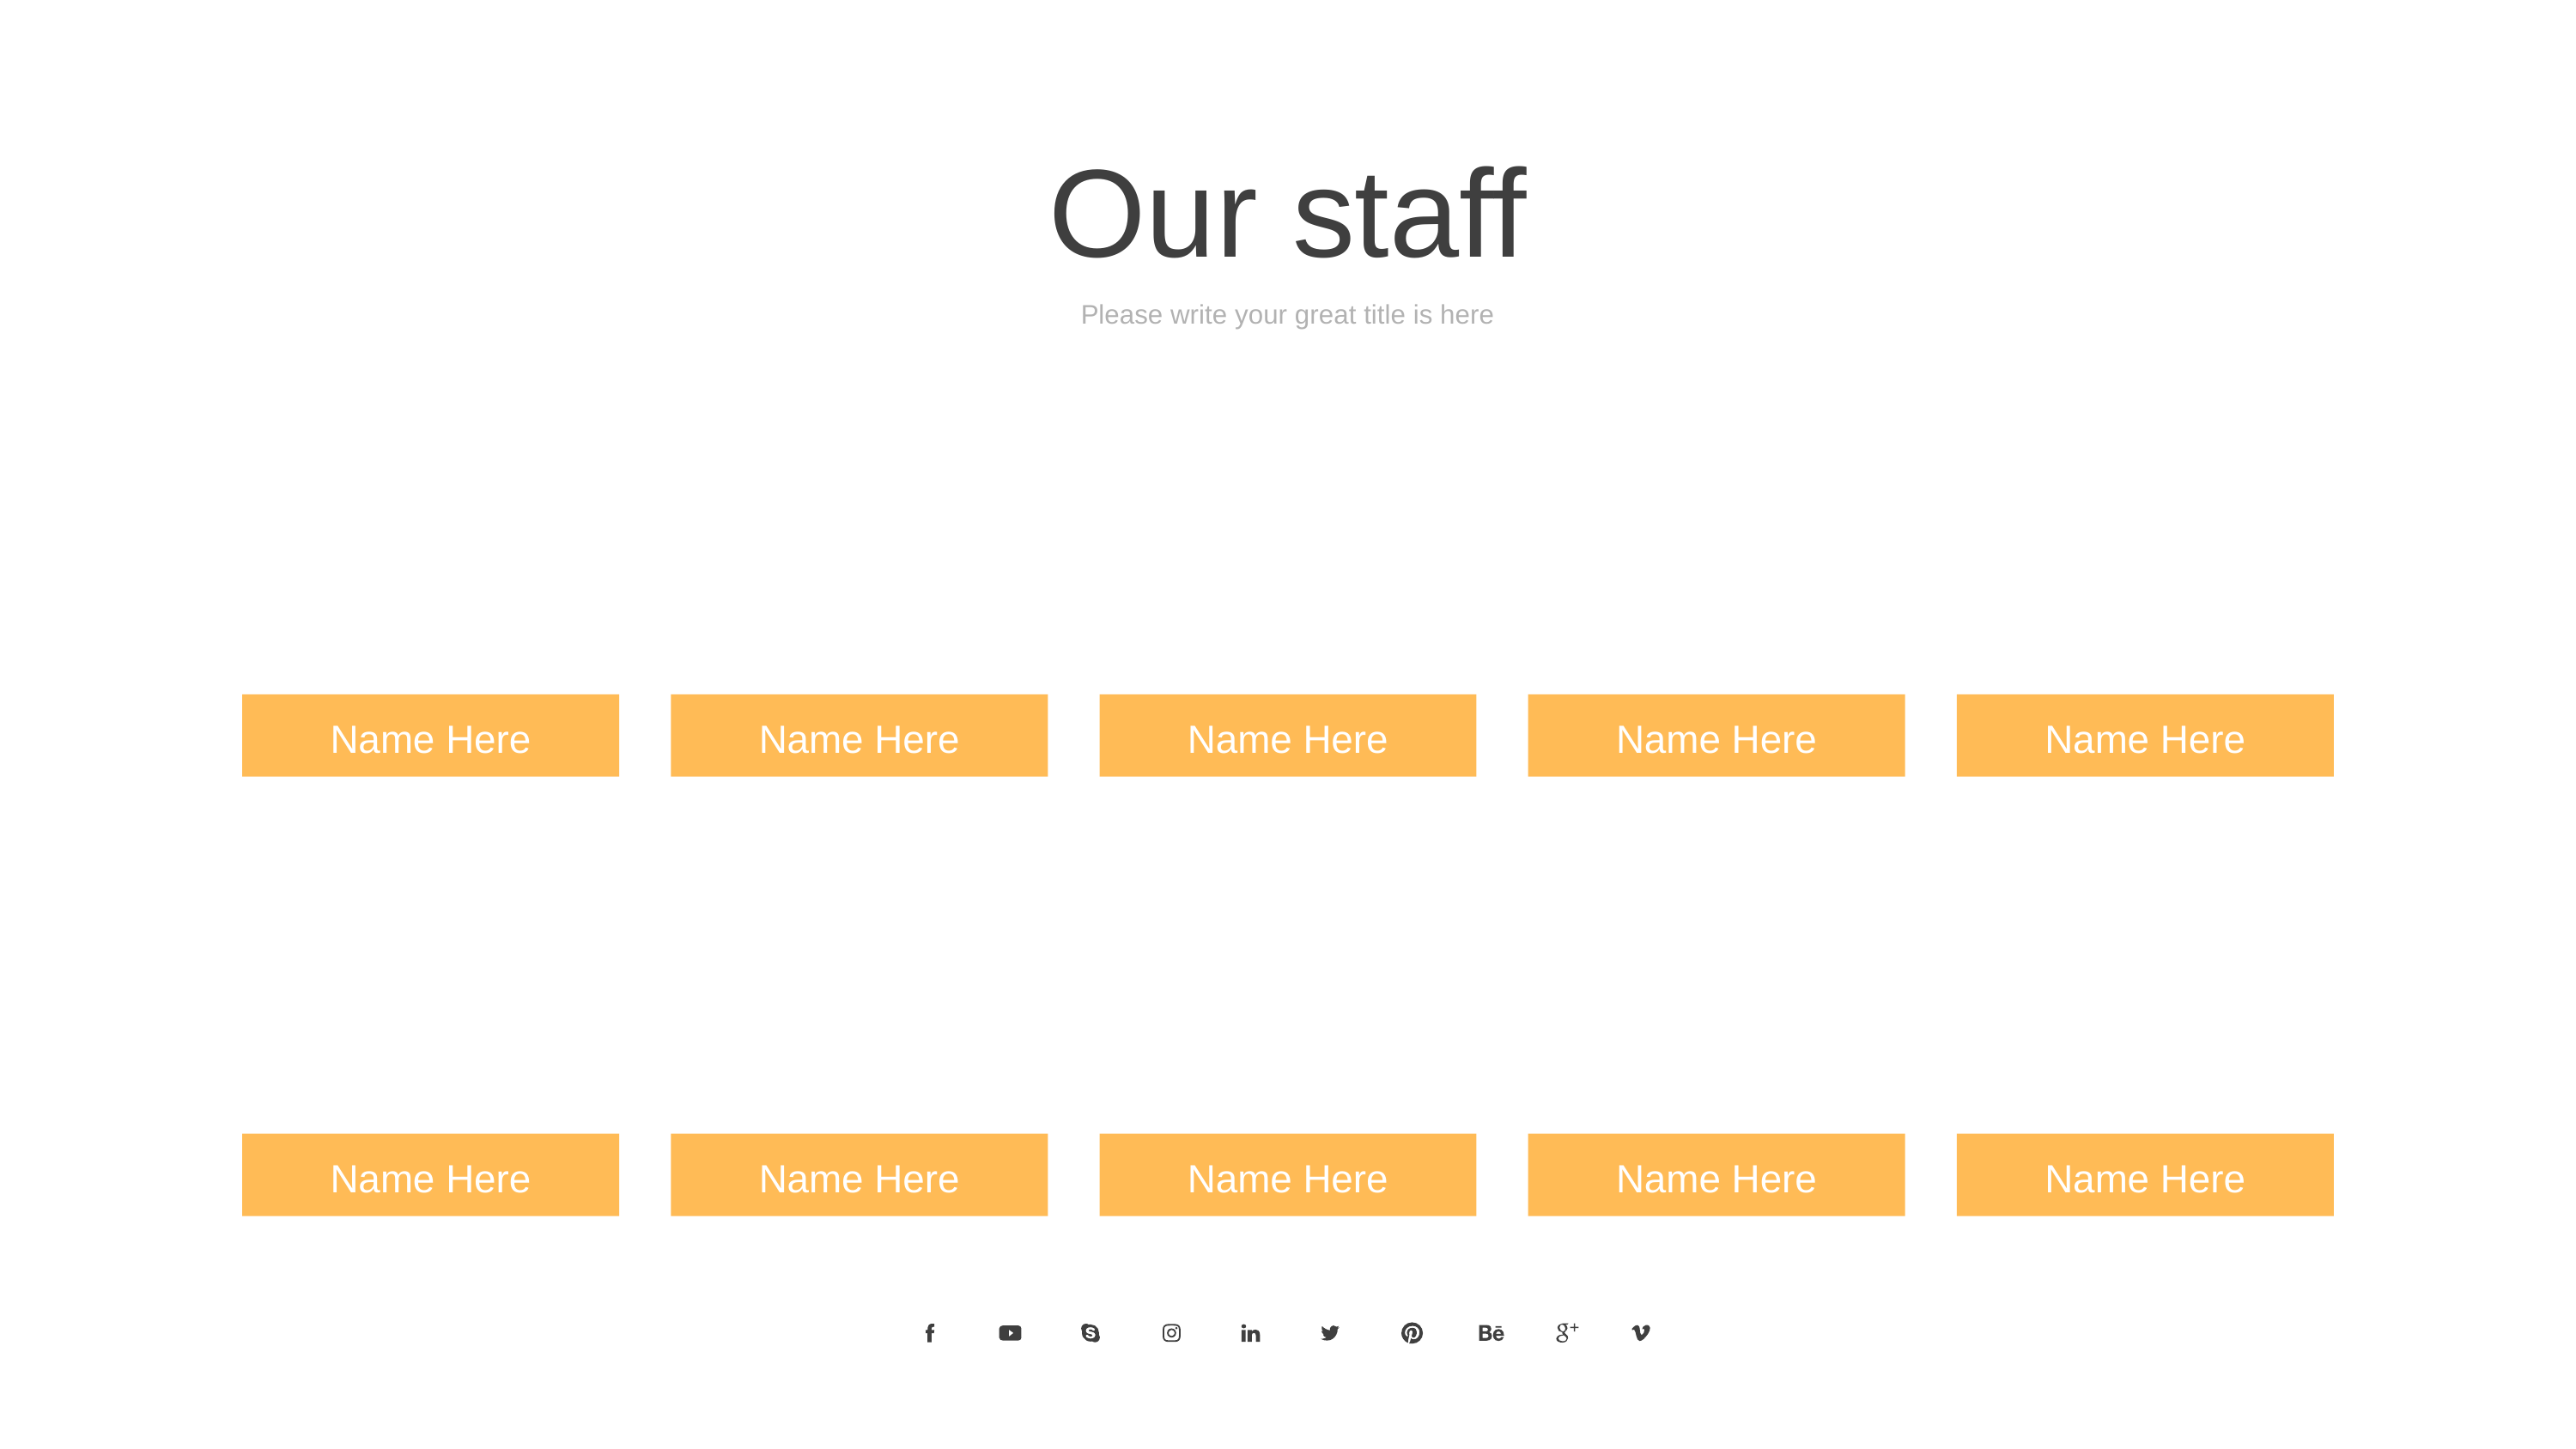

Our staff
Please write your great title is here

Name Here
Name Here
Name Here
Name Here
Name Here

Name Here
Name Here
Name Here
Name Here
Name Here